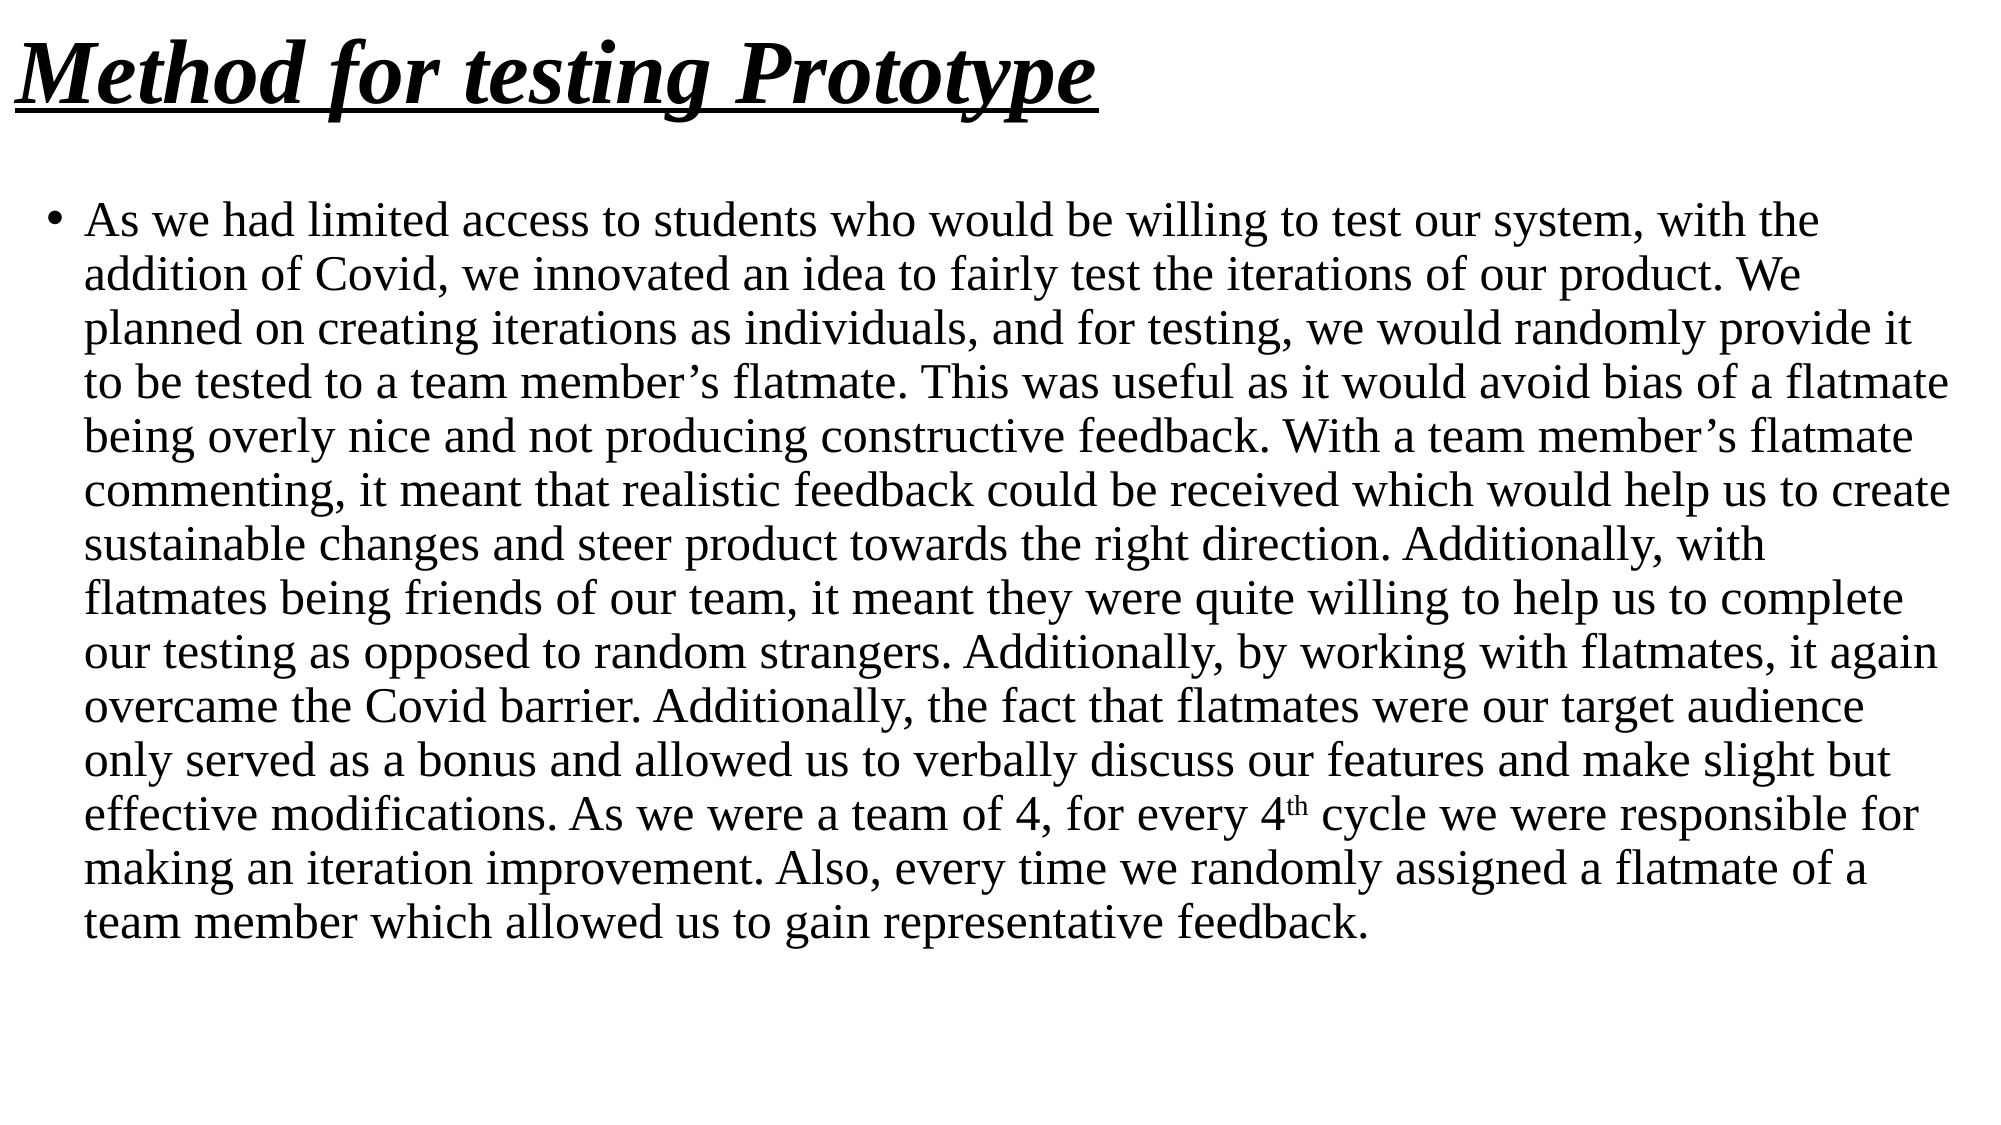

# Method for testing Prototype
As we had limited access to students who would be willing to test our system, with the addition of Covid, we innovated an idea to fairly test the iterations of our product. We planned on creating iterations as individuals, and for testing, we would randomly provide it to be tested to a team member’s flatmate. This was useful as it would avoid bias of a flatmate being overly nice and not producing constructive feedback. With a team member’s flatmate commenting, it meant that realistic feedback could be received which would help us to create sustainable changes and steer product towards the right direction. Additionally, with flatmates being friends of our team, it meant they were quite willing to help us to complete our testing as opposed to random strangers. Additionally, by working with flatmates, it again overcame the Covid barrier. Additionally, the fact that flatmates were our target audience only served as a bonus and allowed us to verbally discuss our features and make slight but effective modifications. As we were a team of 4, for every 4th cycle we were responsible for making an iteration improvement. Also, every time we randomly assigned a flatmate of a team member which allowed us to gain representative feedback.